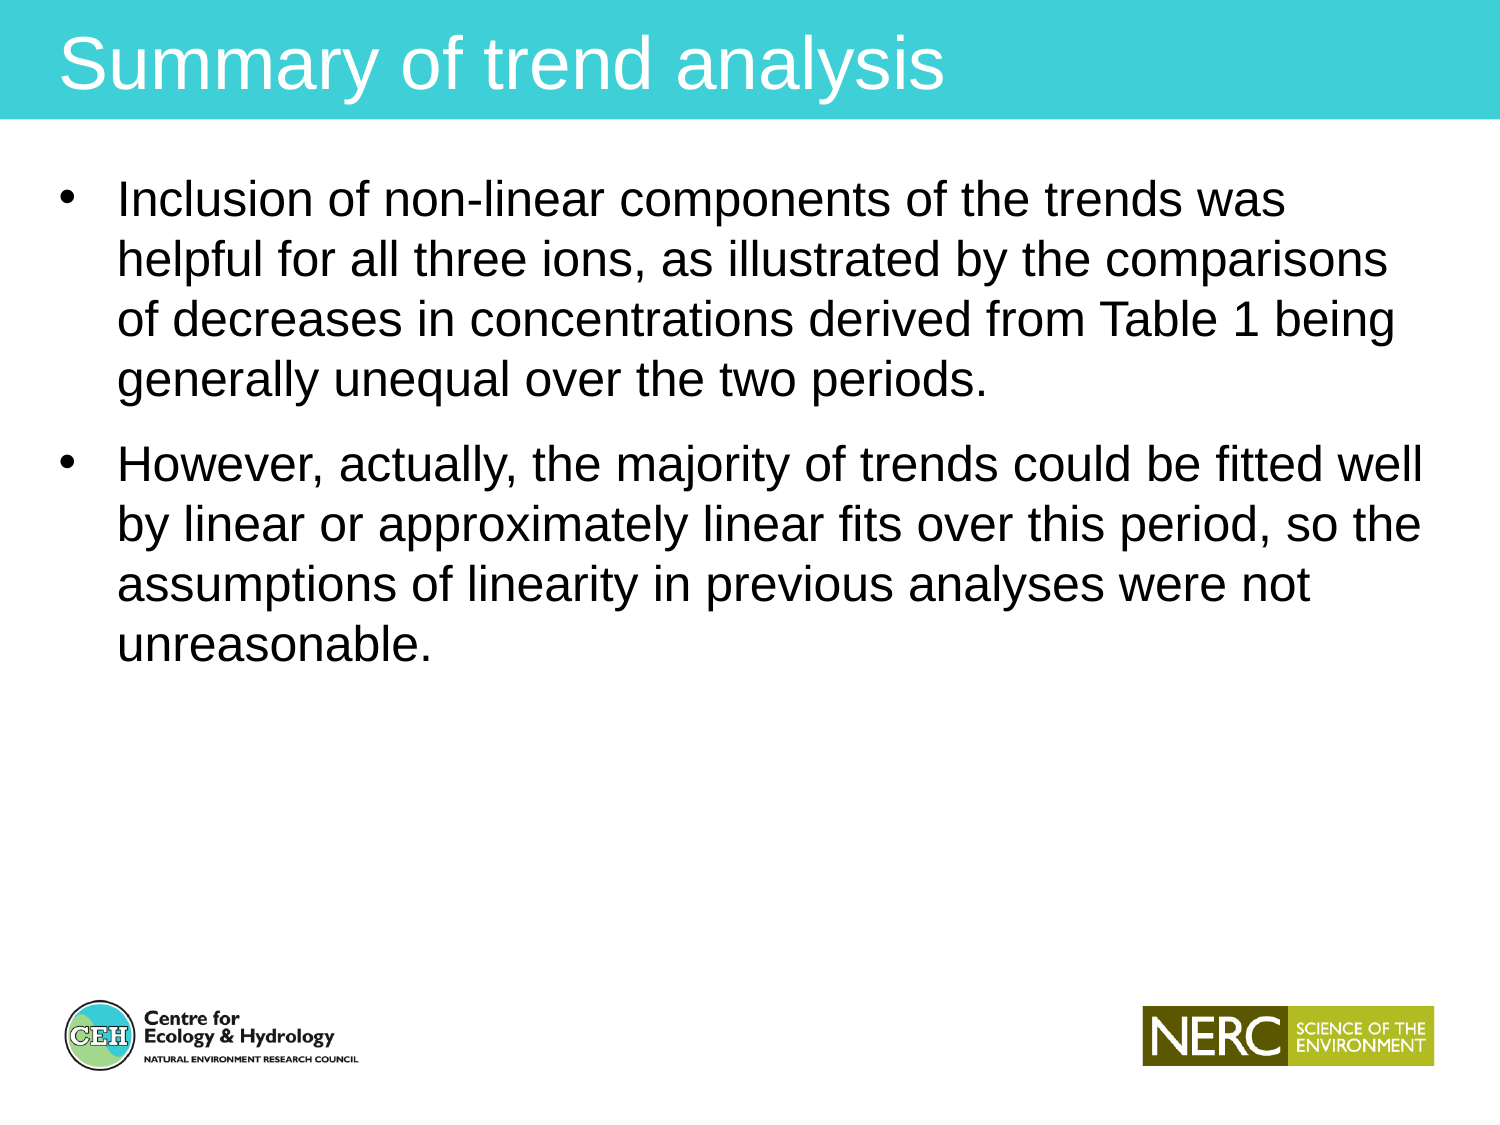

Summary of trend analysis
Inclusion of non-linear components of the trends was helpful for all three ions, as illustrated by the comparisons of decreases in concentrations derived from Table 1 being generally unequal over the two periods.
However, actually, the majority of trends could be fitted well by linear or approximately linear fits over this period, so the assumptions of linearity in previous analyses were not unreasonable.